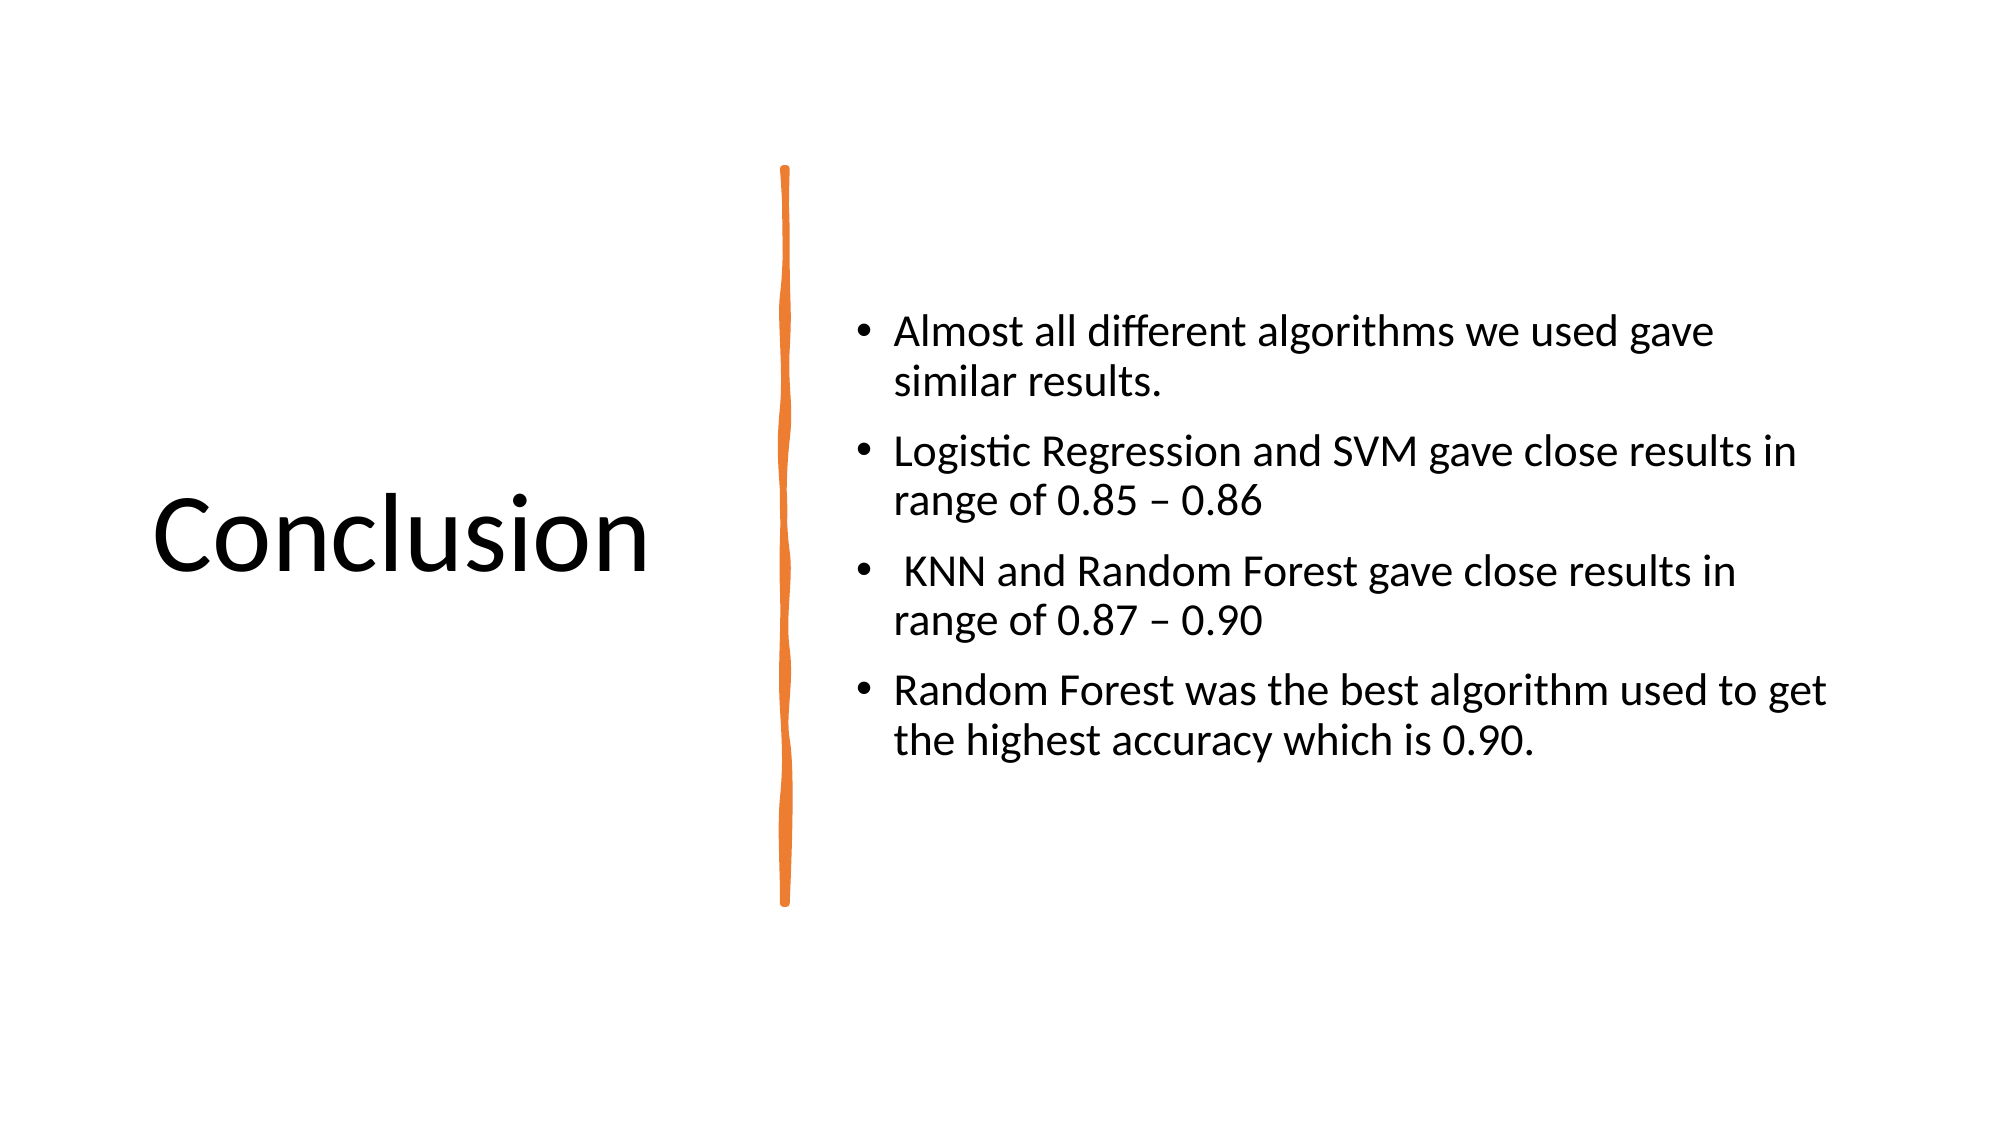

# Conclusion
Almost all different algorithms we used gave similar results.
Logistic Regression and SVM gave close results in range of 0.85 – 0.86
 KNN and Random Forest gave close results in range of 0.87 – 0.90
Random Forest was the best algorithm used to get the highest accuracy which is 0.90.

25